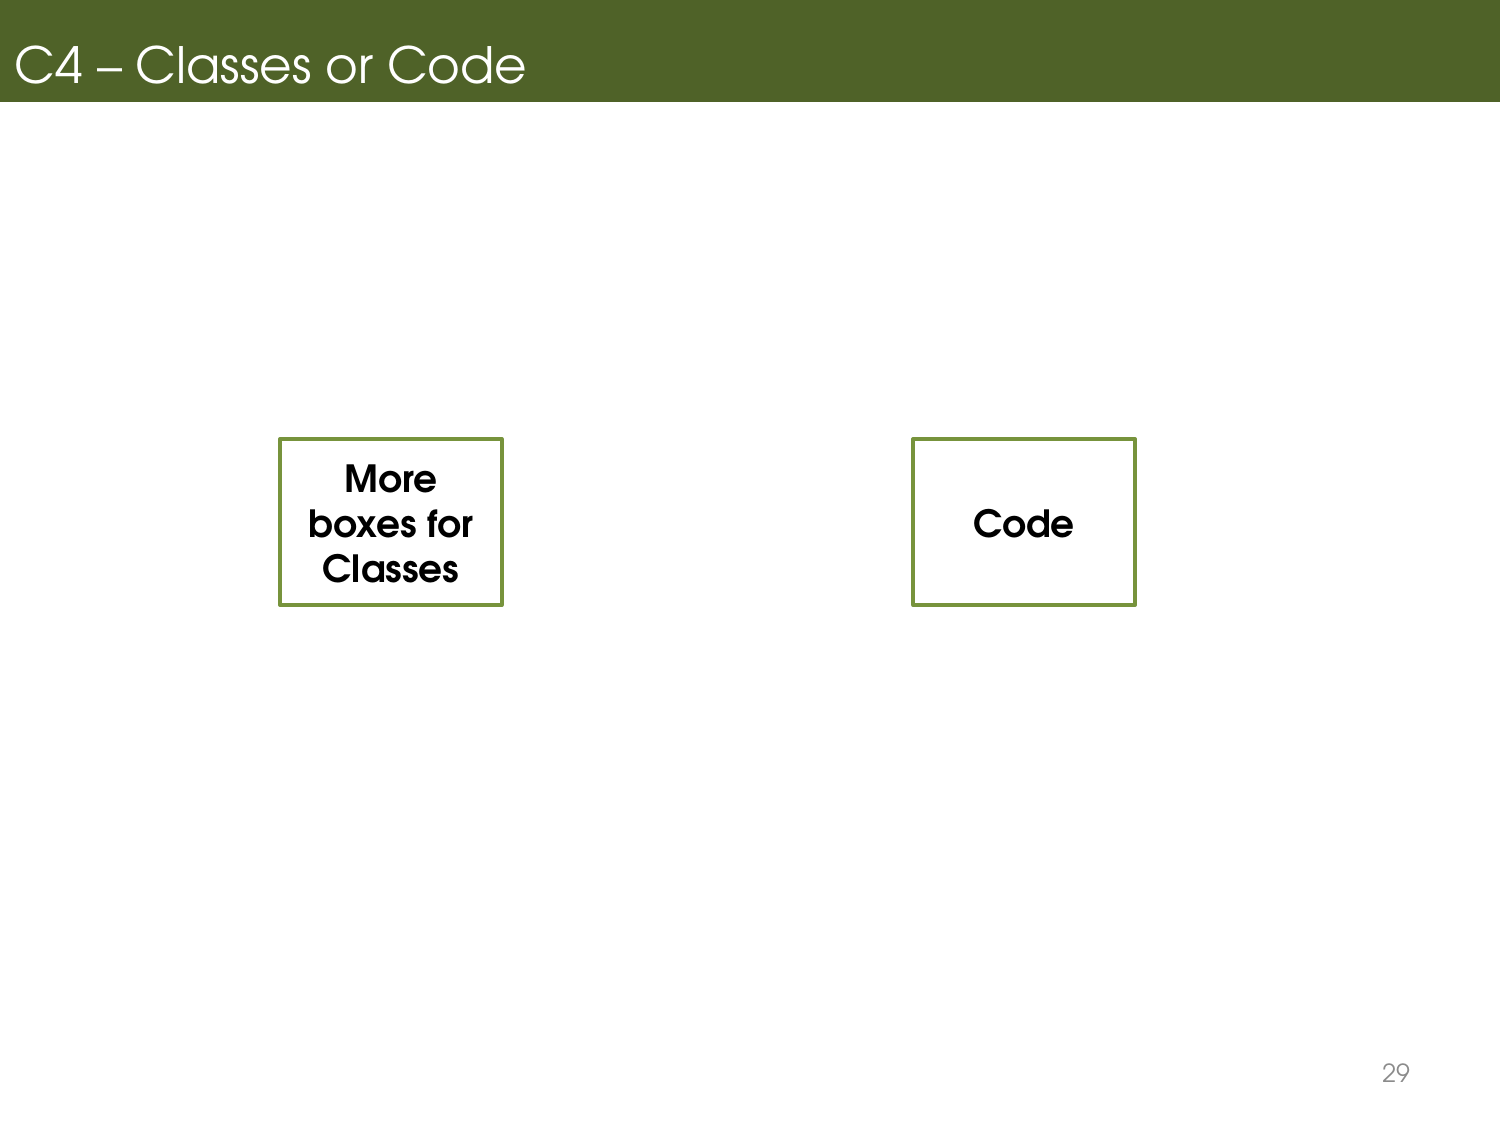

C4 – Classes or Code
More boxes for Classes
Code
29